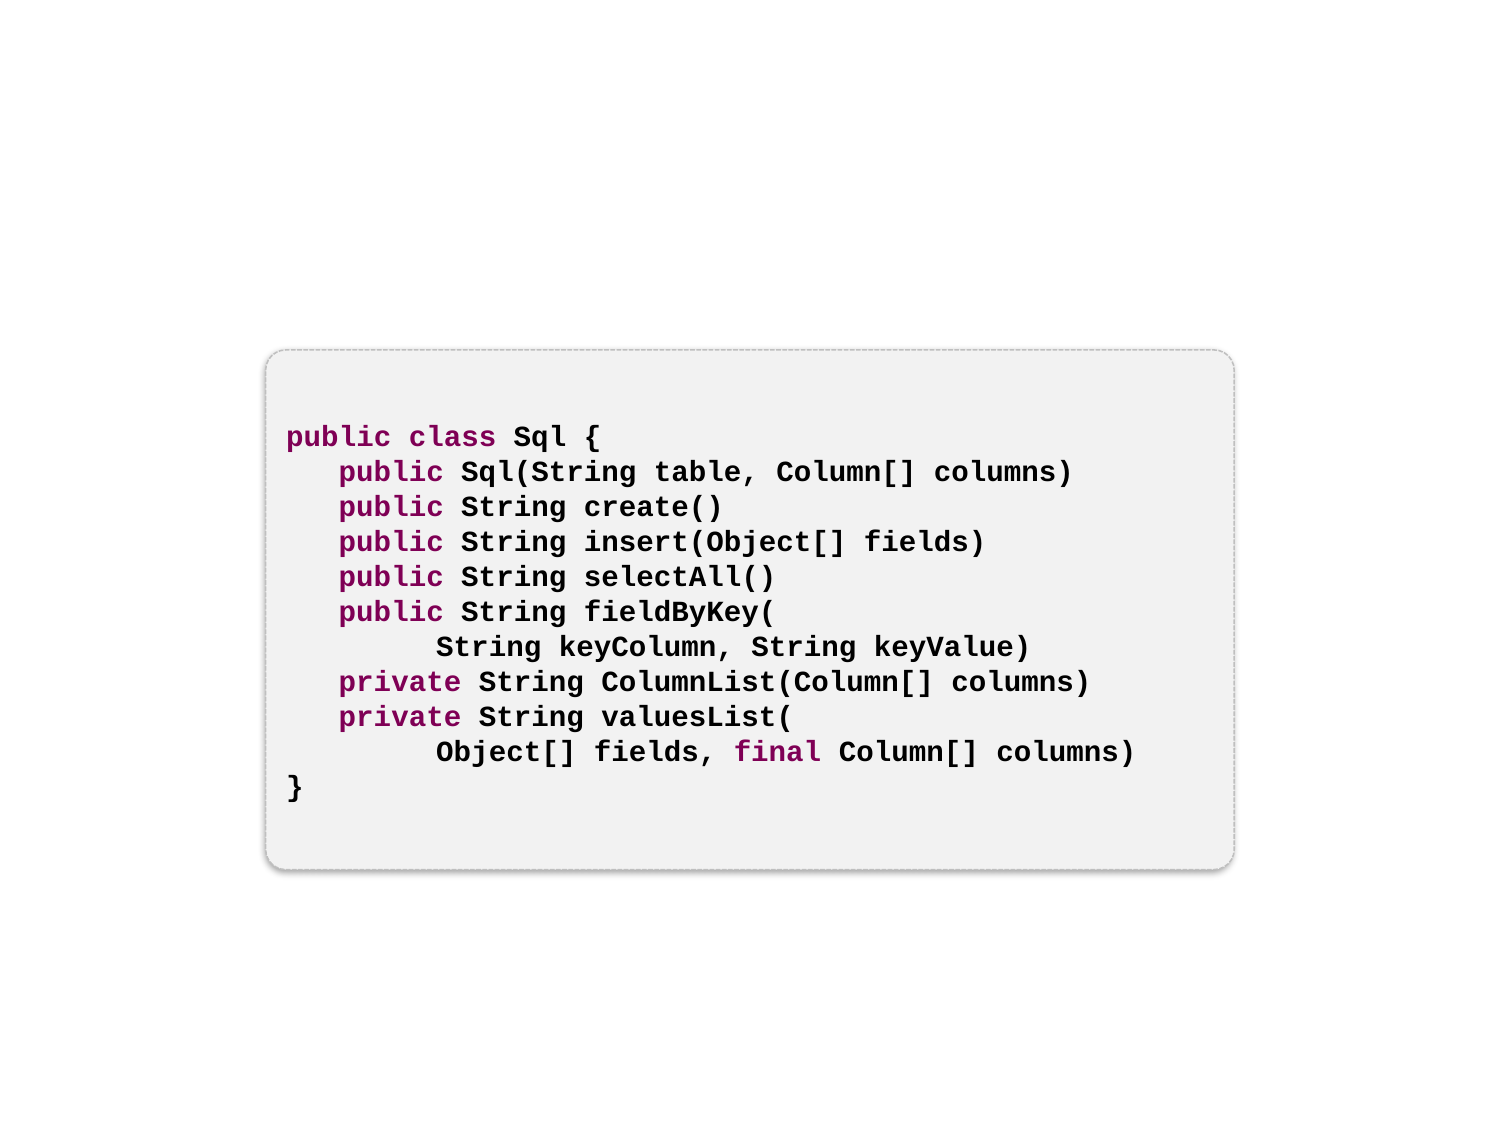

public class Sql {
   public Sql(String table, Column[] columns)
   public String create()
   public String insert(Object[] fields)
   public String selectAll()
   public String fieldByKey(
	String keyColumn, String keyValue)
   private String ColumnList(Column[] columns)
   private String valuesList(
	Object[] fields, final Column[] columns)
}